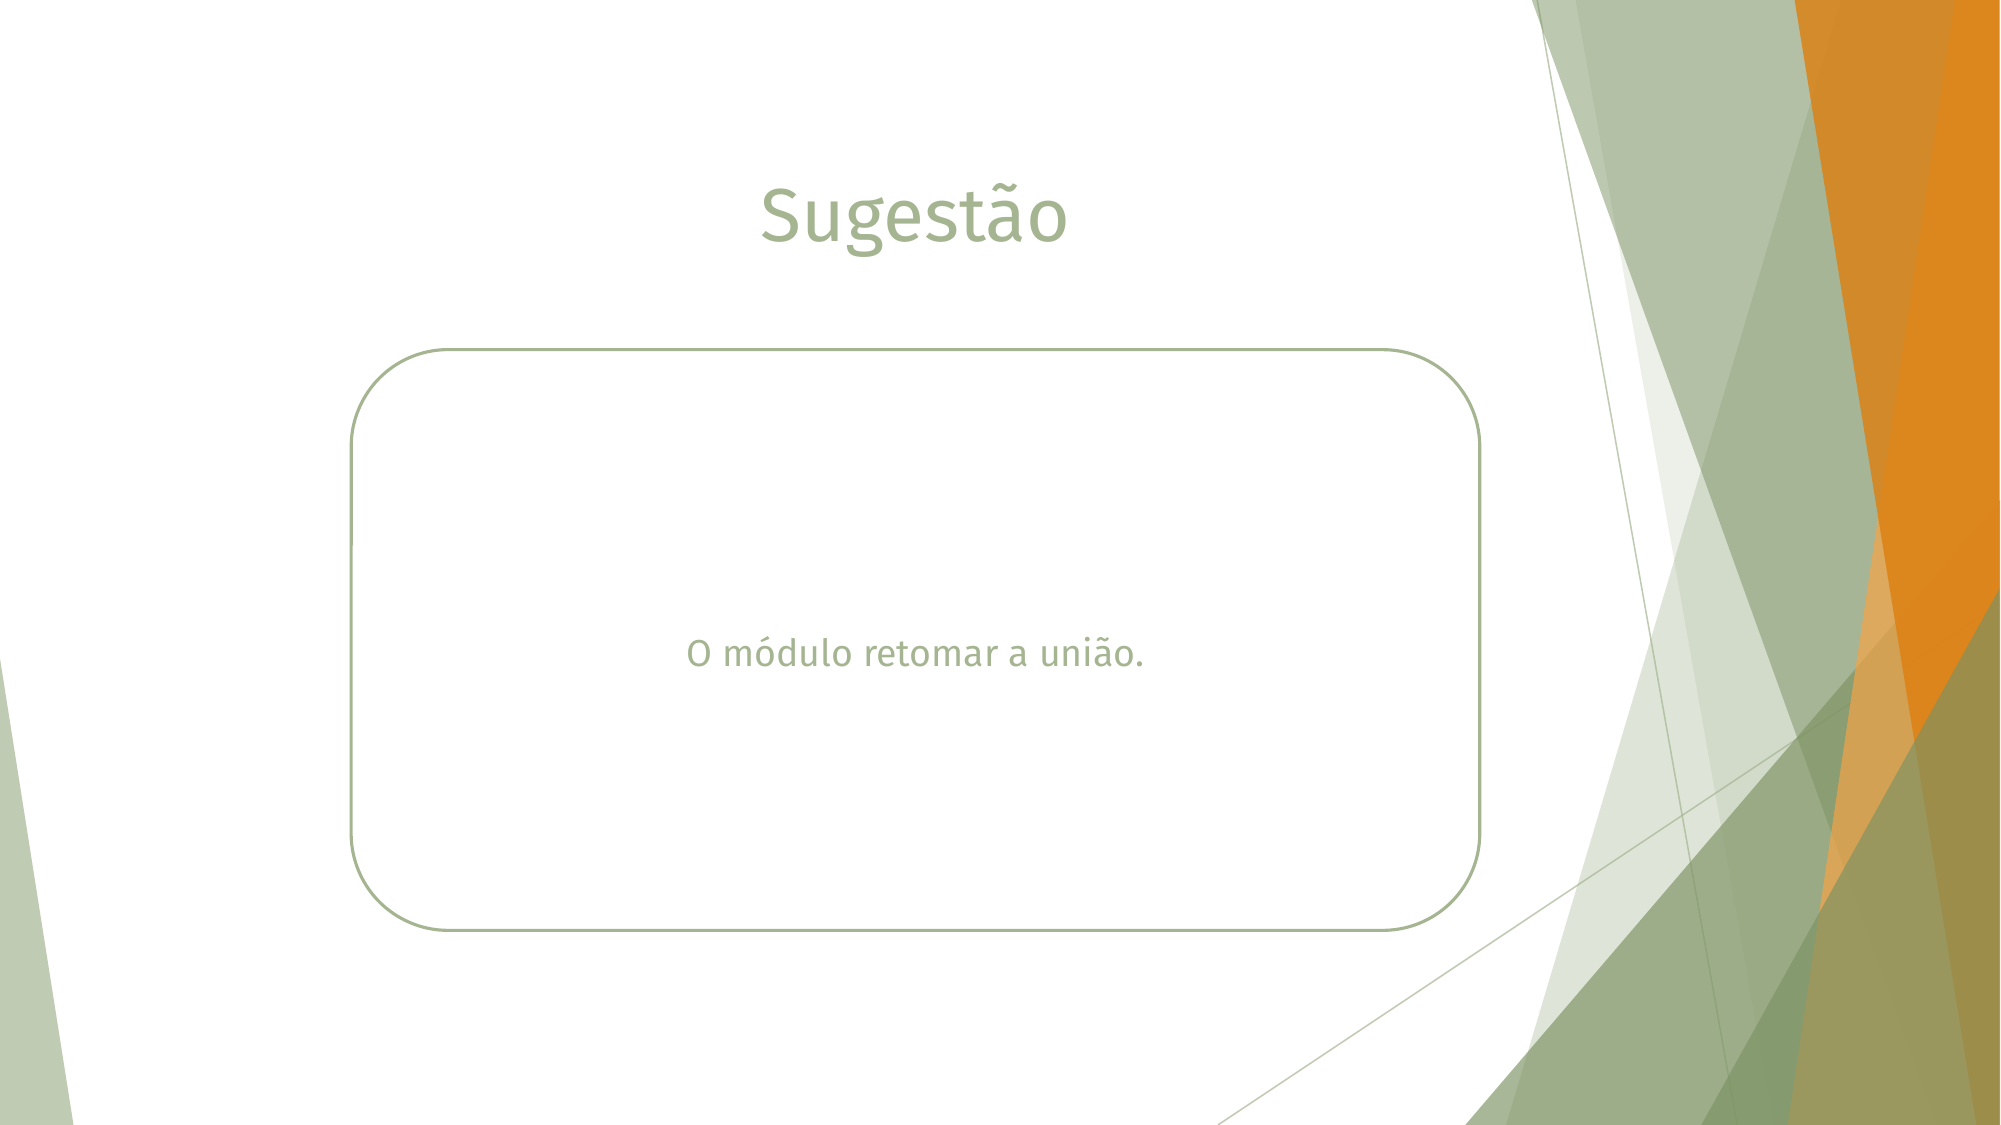

# Sugestão

O módulo retomar a união.